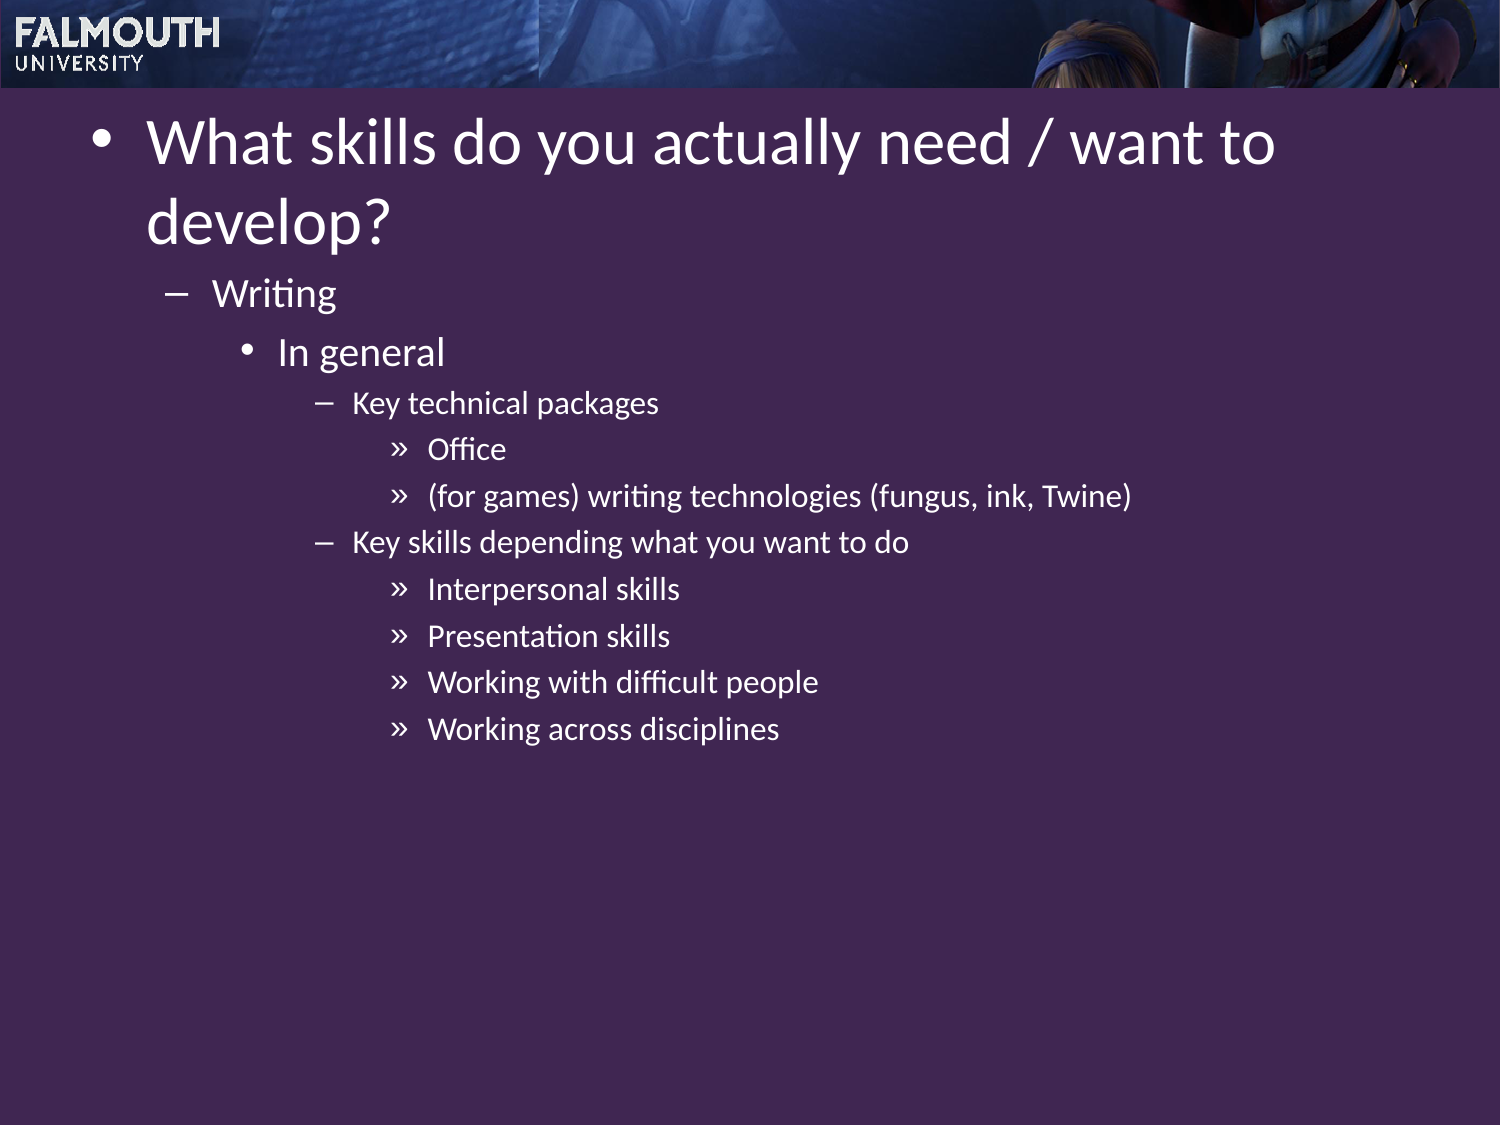

What skills do you actually need / want to develop?
Writing
In general
Key technical packages
Office
(for games) writing technologies (fungus, ink, Twine)
Key skills depending what you want to do
Interpersonal skills
Presentation skills
Working with difficult people
Working across disciplines